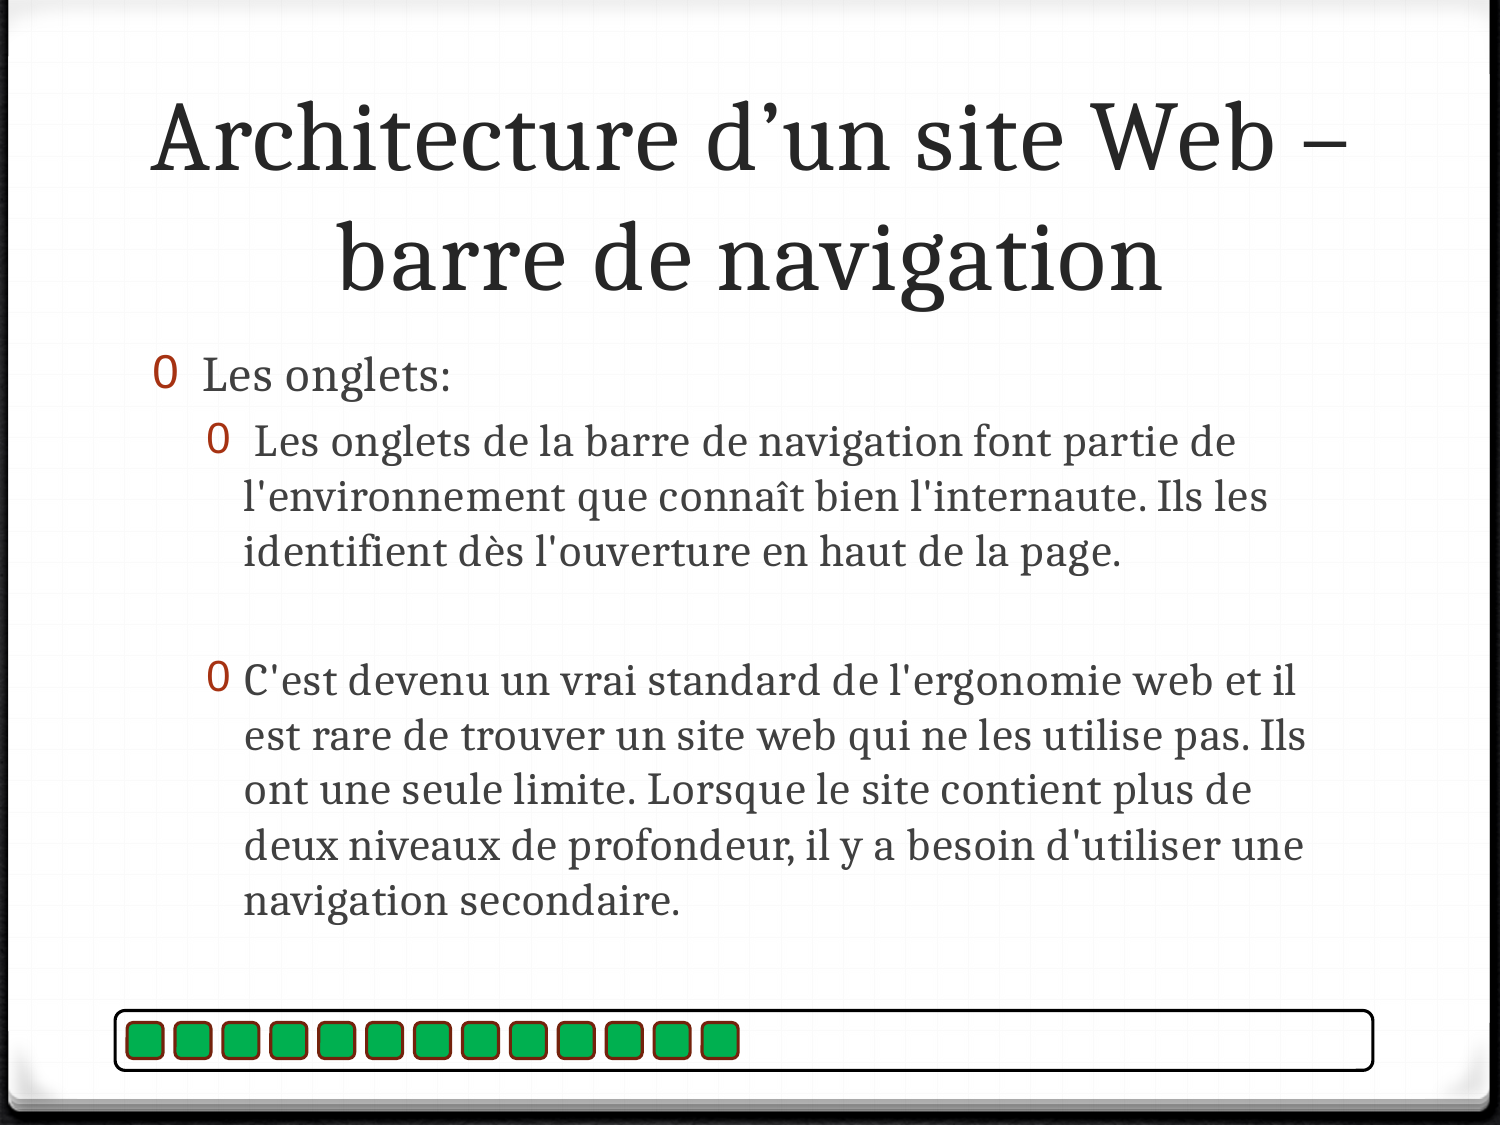

# Architecture d’un site Web – barre de navigation
 Les onglets:
 Les onglets de la barre de navigation font partie de l'environnement que connaît bien l'internaute. Ils les identifient dès l'ouverture en haut de la page.

C'est devenu un vrai standard de l'ergonomie web et il est rare de trouver un site web qui ne les utilise pas. Ils ont une seule limite. Lorsque le site contient plus de deux niveaux de profondeur, il y a besoin d'utiliser une navigation secondaire.